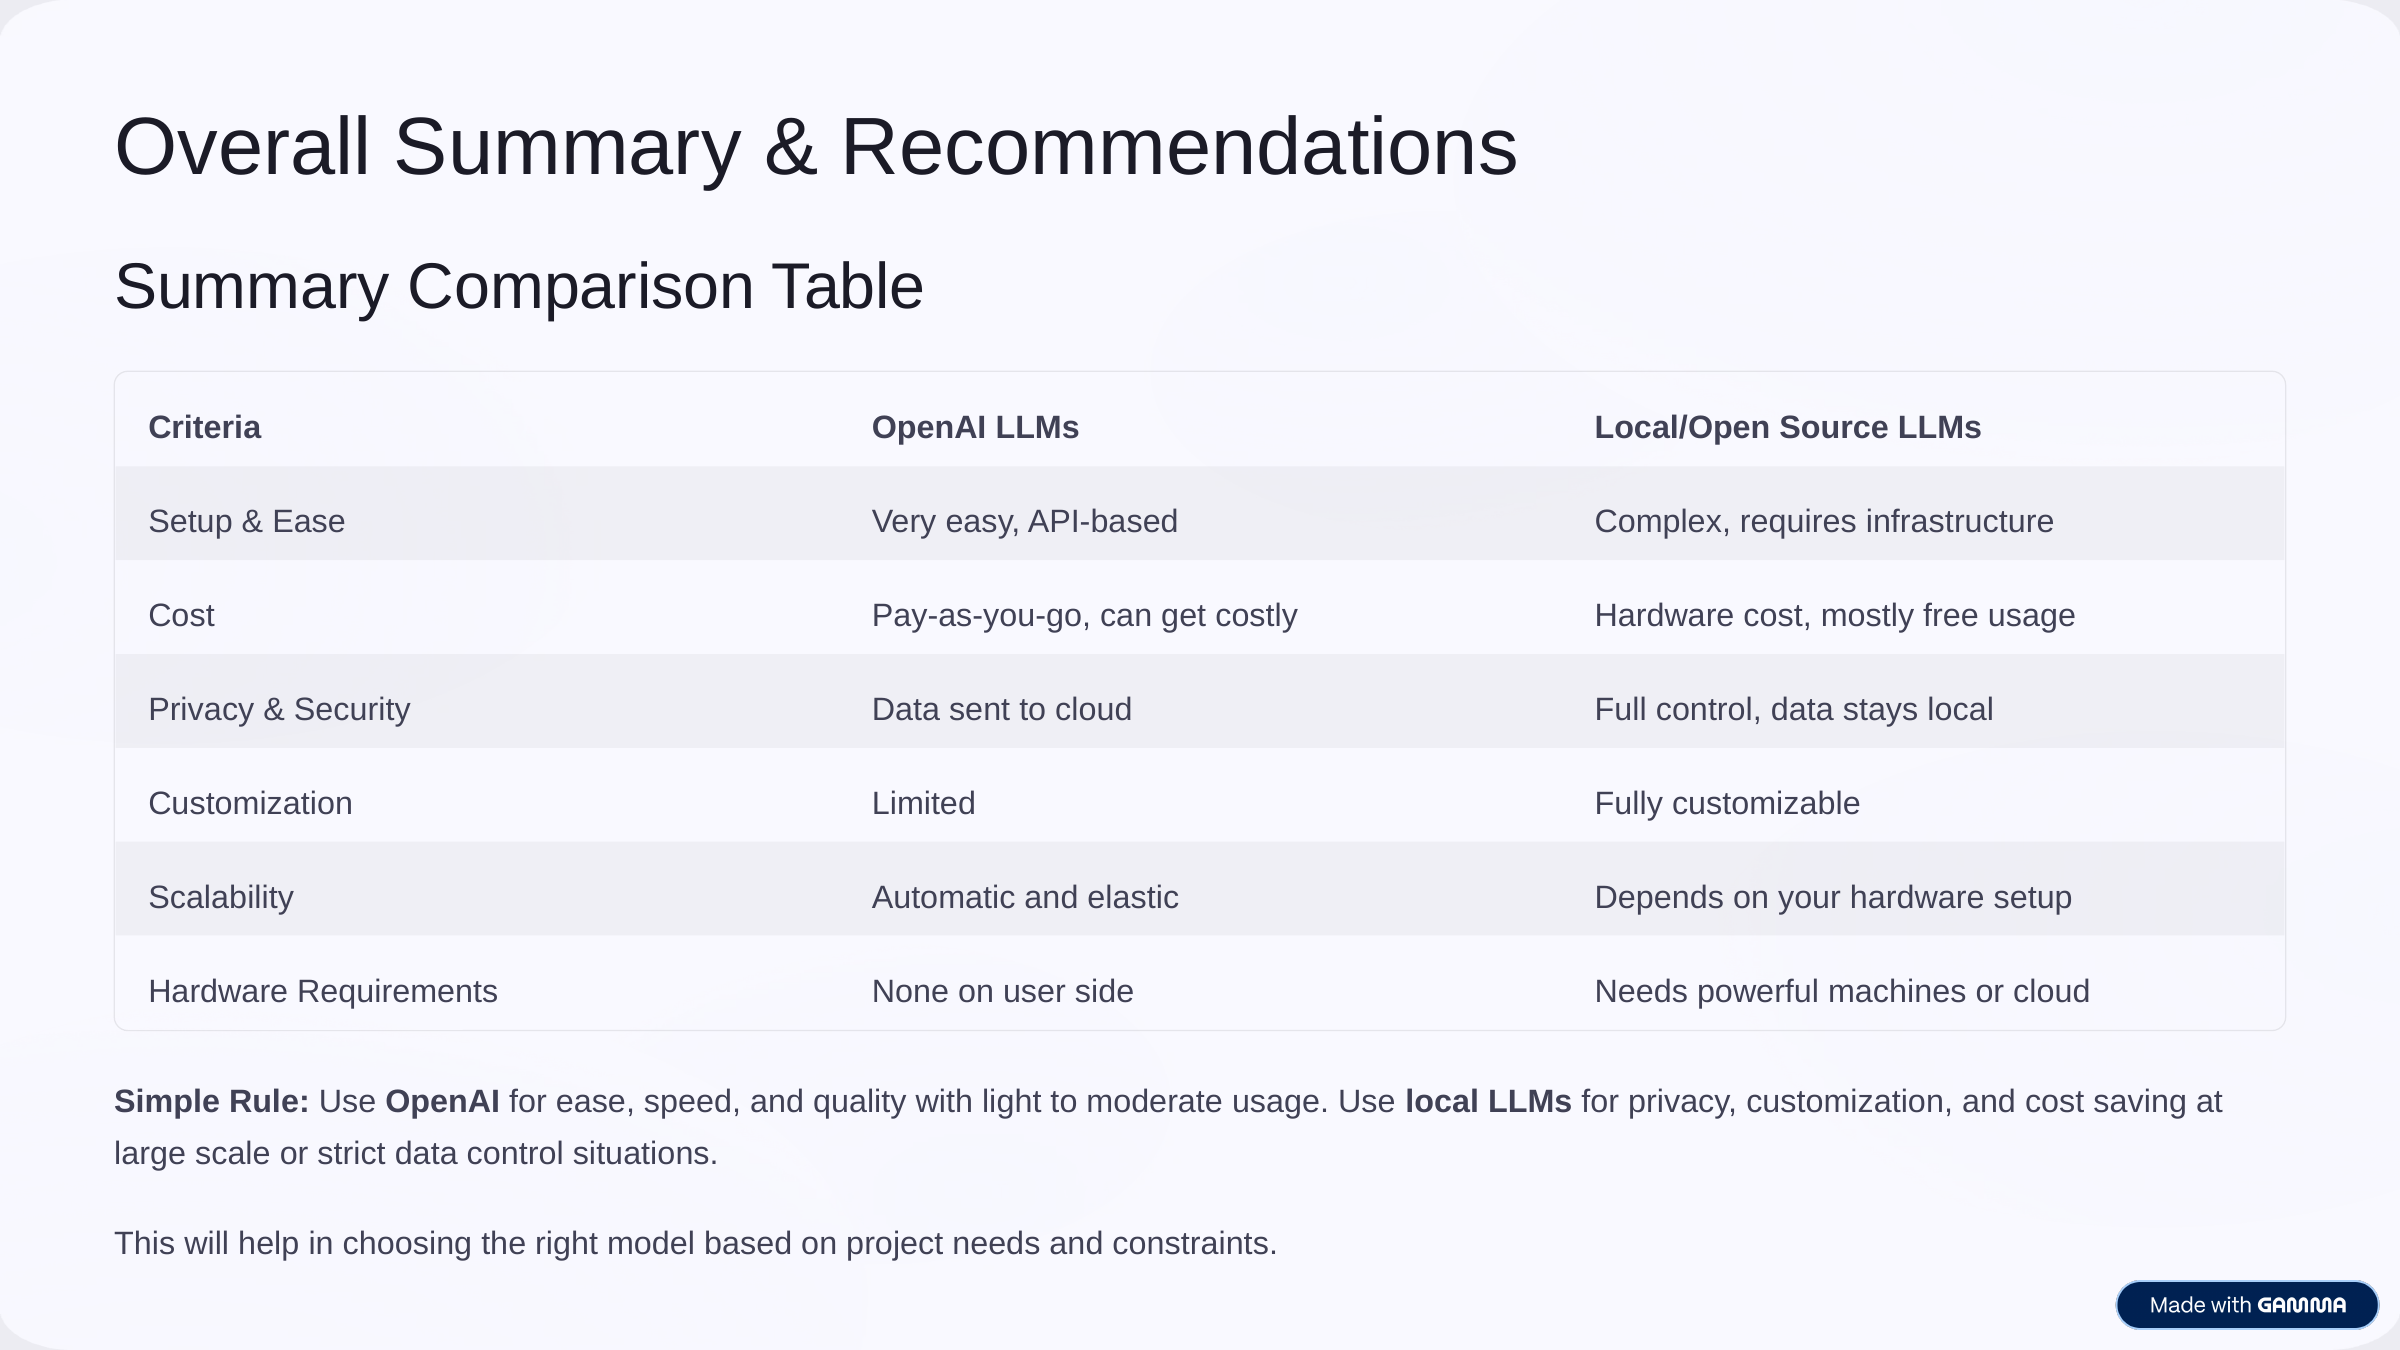

Overall Summary & Recommendations
Summary Comparison Table

Criteria
OpenAI LLMs
Local/Open Source LLMs

Setup & Ease
Very easy, API-based
Complex, requires infrastructure

Cost
Pay-as-you-go, can get costly
Hardware cost, mostly free usage

Privacy & Security
Data sent to cloud
Full control, data stays local

Customization
Limited
Fully customizable

Scalability
Automatic and elastic
Depends on your hardware setup

Hardware Requirements
None on user side
Needs powerful machines or cloud
Simple Rule: Use OpenAI for ease, speed, and quality with light to moderate usage. Use local LLMs for privacy, customization, and cost saving at large scale or strict data control situations.
This will help in choosing the right model based on project needs and constraints.